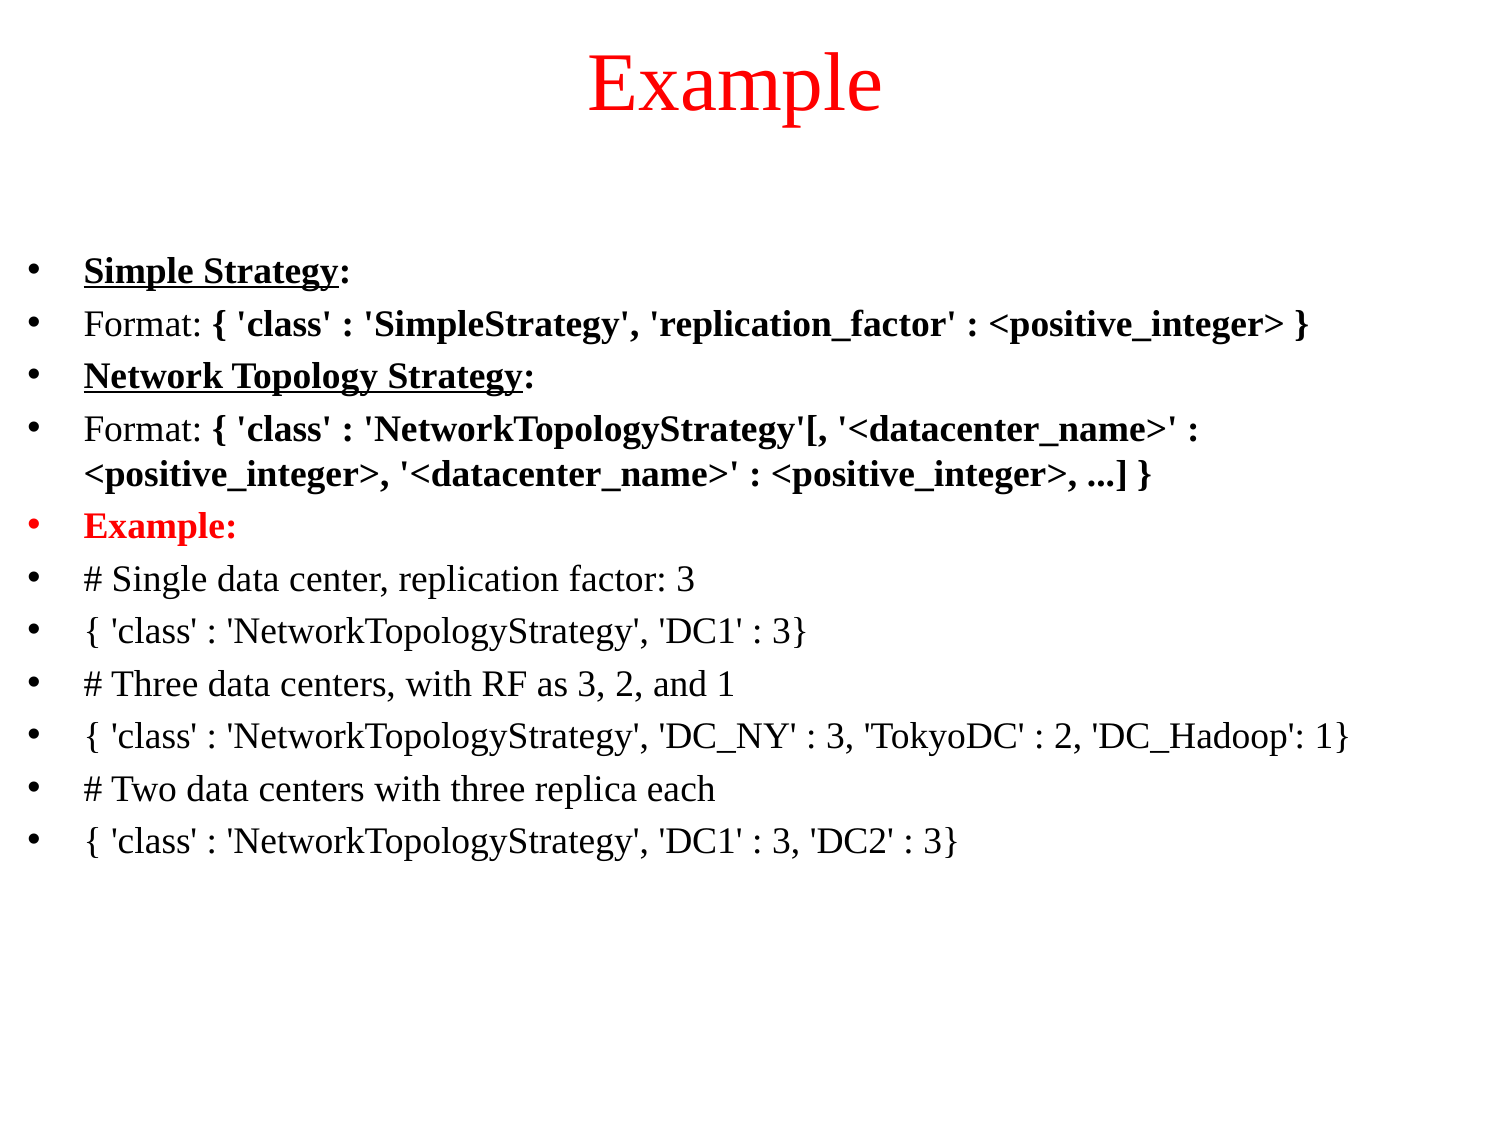

# Example
Simple Strategy:
Format: { 'class' : 'SimpleStrategy', 'replication_factor' : <positive_integer> }
Network Topology Strategy:
Format: { 'class' : 'NetworkTopologyStrategy'[, '<datacenter_name>' : <positive_integer>, '<datacenter_name>' : <positive_integer>, ...] }
Example:
# Single data center, replication factor: 3
{ 'class' : 'NetworkTopologyStrategy', 'DC1' : 3}
# Three data centers, with RF as 3, 2, and 1
{ 'class' : 'NetworkTopologyStrategy', 'DC_NY' : 3, 'TokyoDC' : 2, 'DC_Hadoop': 1}
# Two data centers with three replica each
{ 'class' : 'NetworkTopologyStrategy', 'DC1' : 3, 'DC2' : 3}